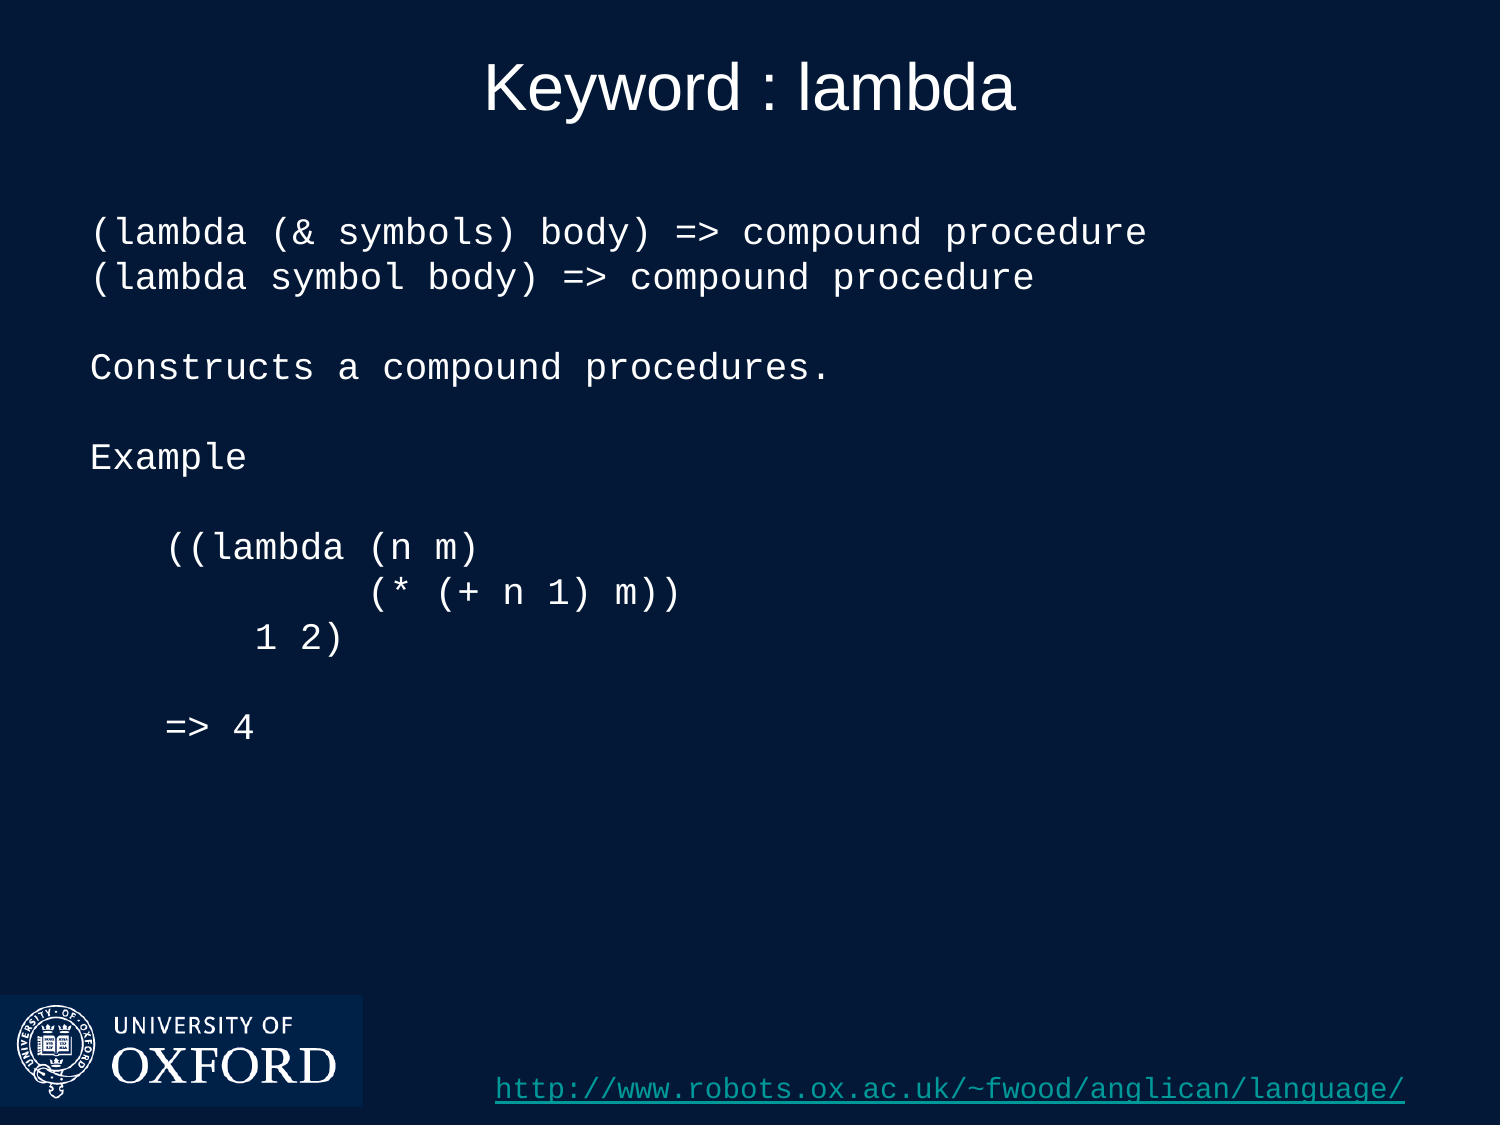

# Keyword : lambda
(lambda (& symbols) body) => compound procedure
(lambda symbol body) => compound procedure

Constructs a compound procedures.

Example

((lambda (n m)
         (* (+ n 1) m))
    1 2)

=> 4

http://www.robots.ox.ac.uk/~fwood/anglican/language/